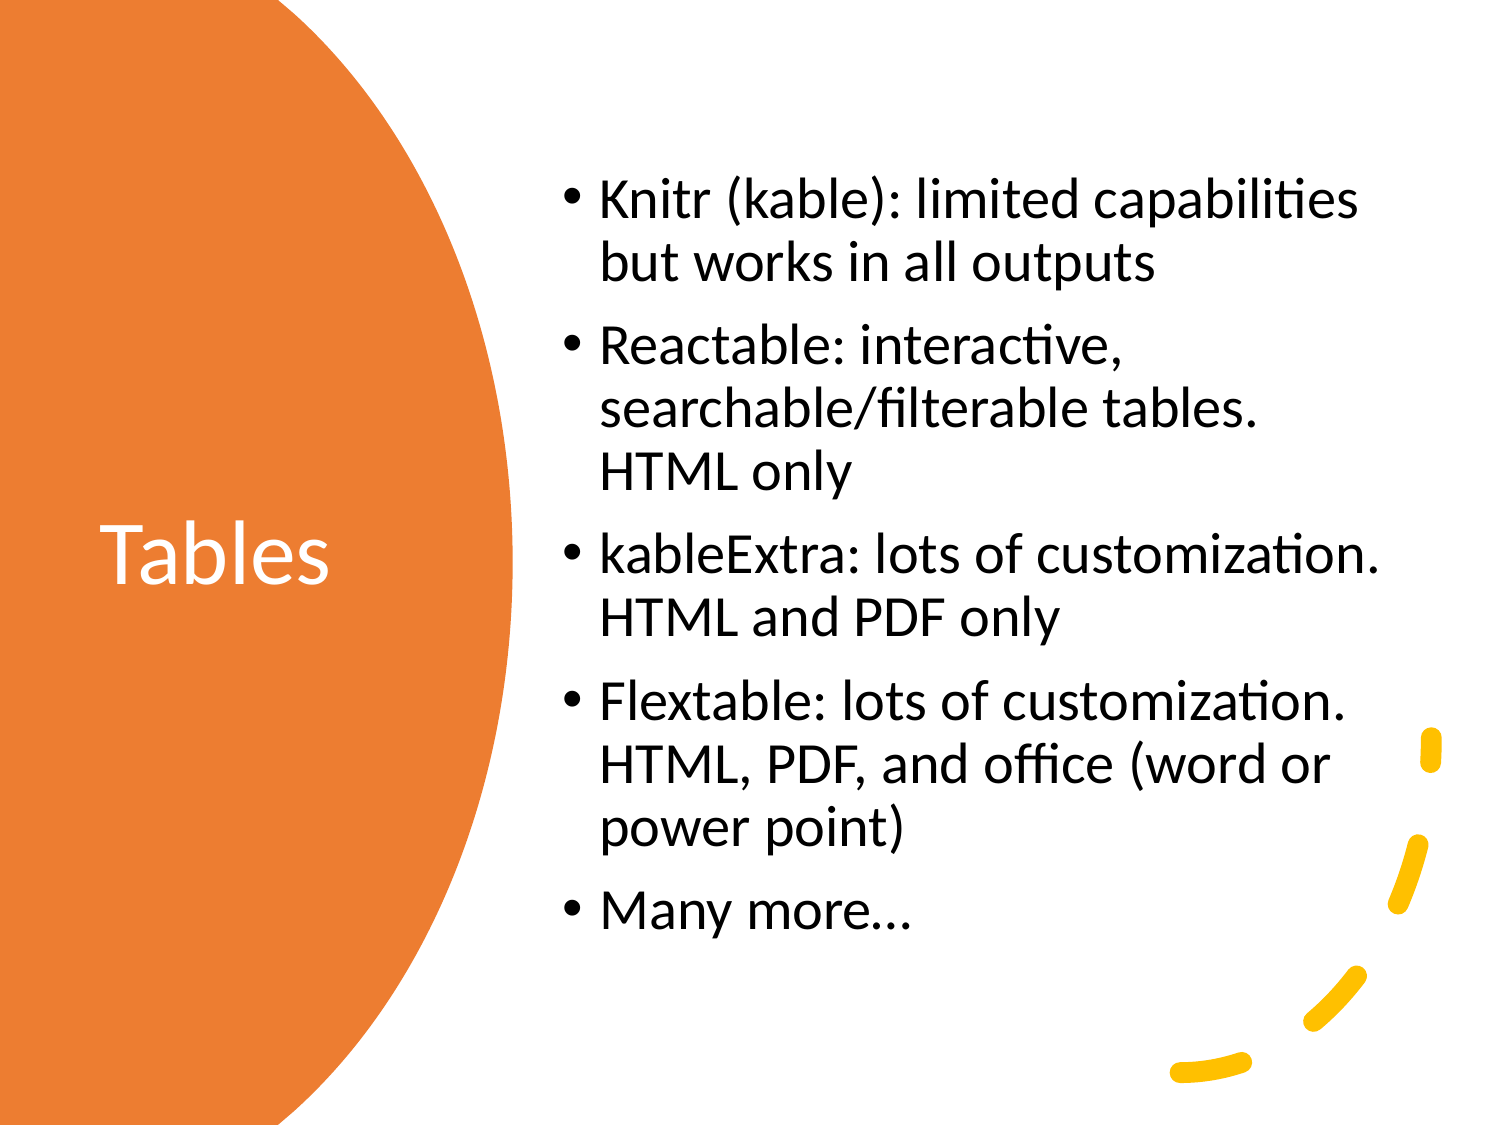

Knitr (kable): limited capabilities but works in all outputs
Reactable: interactive, searchable/filterable tables. HTML only
kableExtra: lots of customization. HTML and PDF only
Flextable: lots of customization. HTML, PDF, and office (word or power point)
Many more…
# Tables